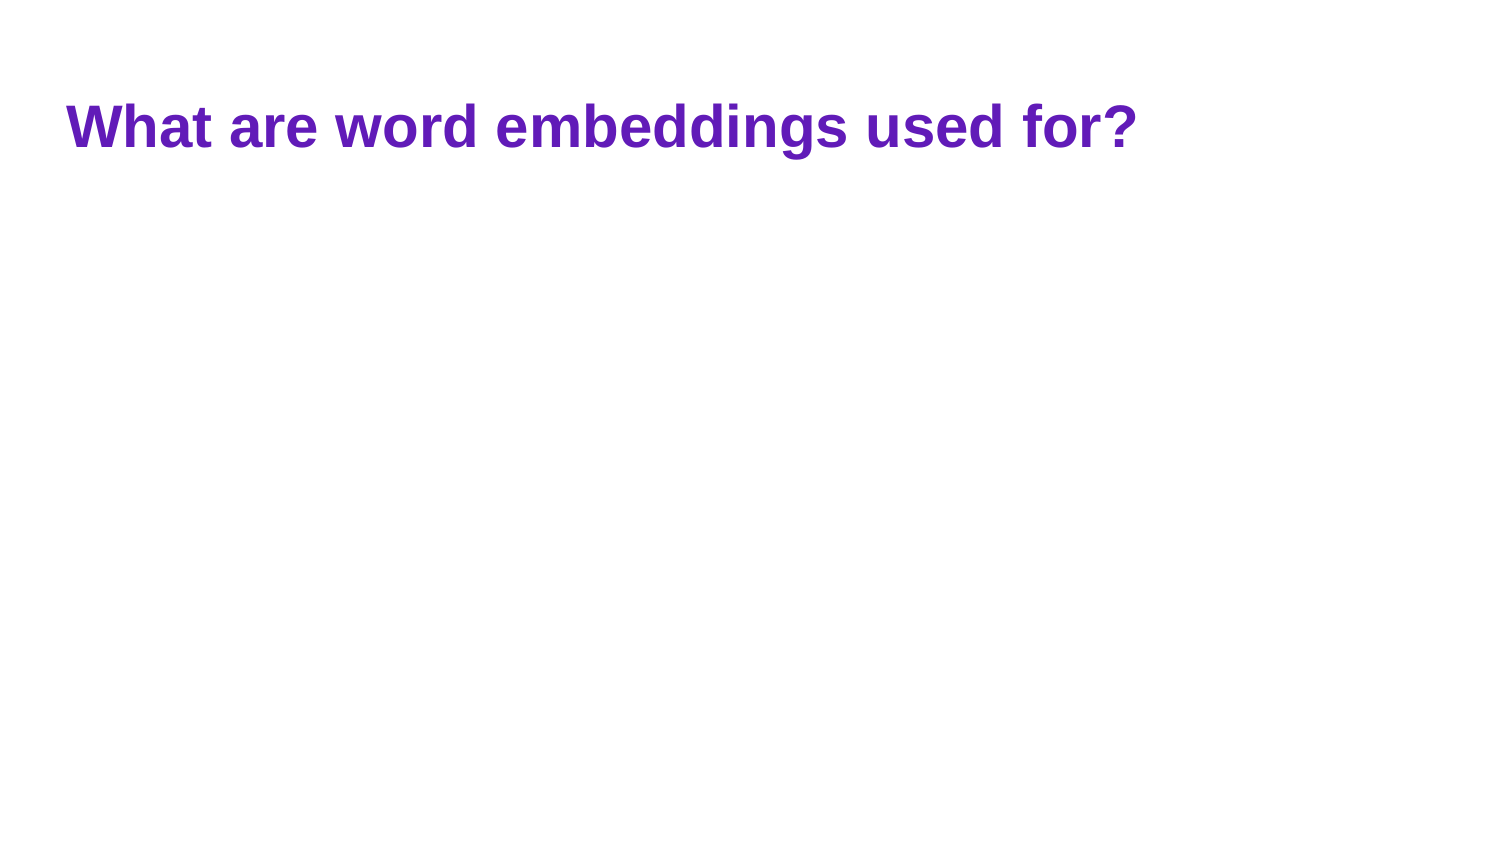

# What are word embeddings used for?